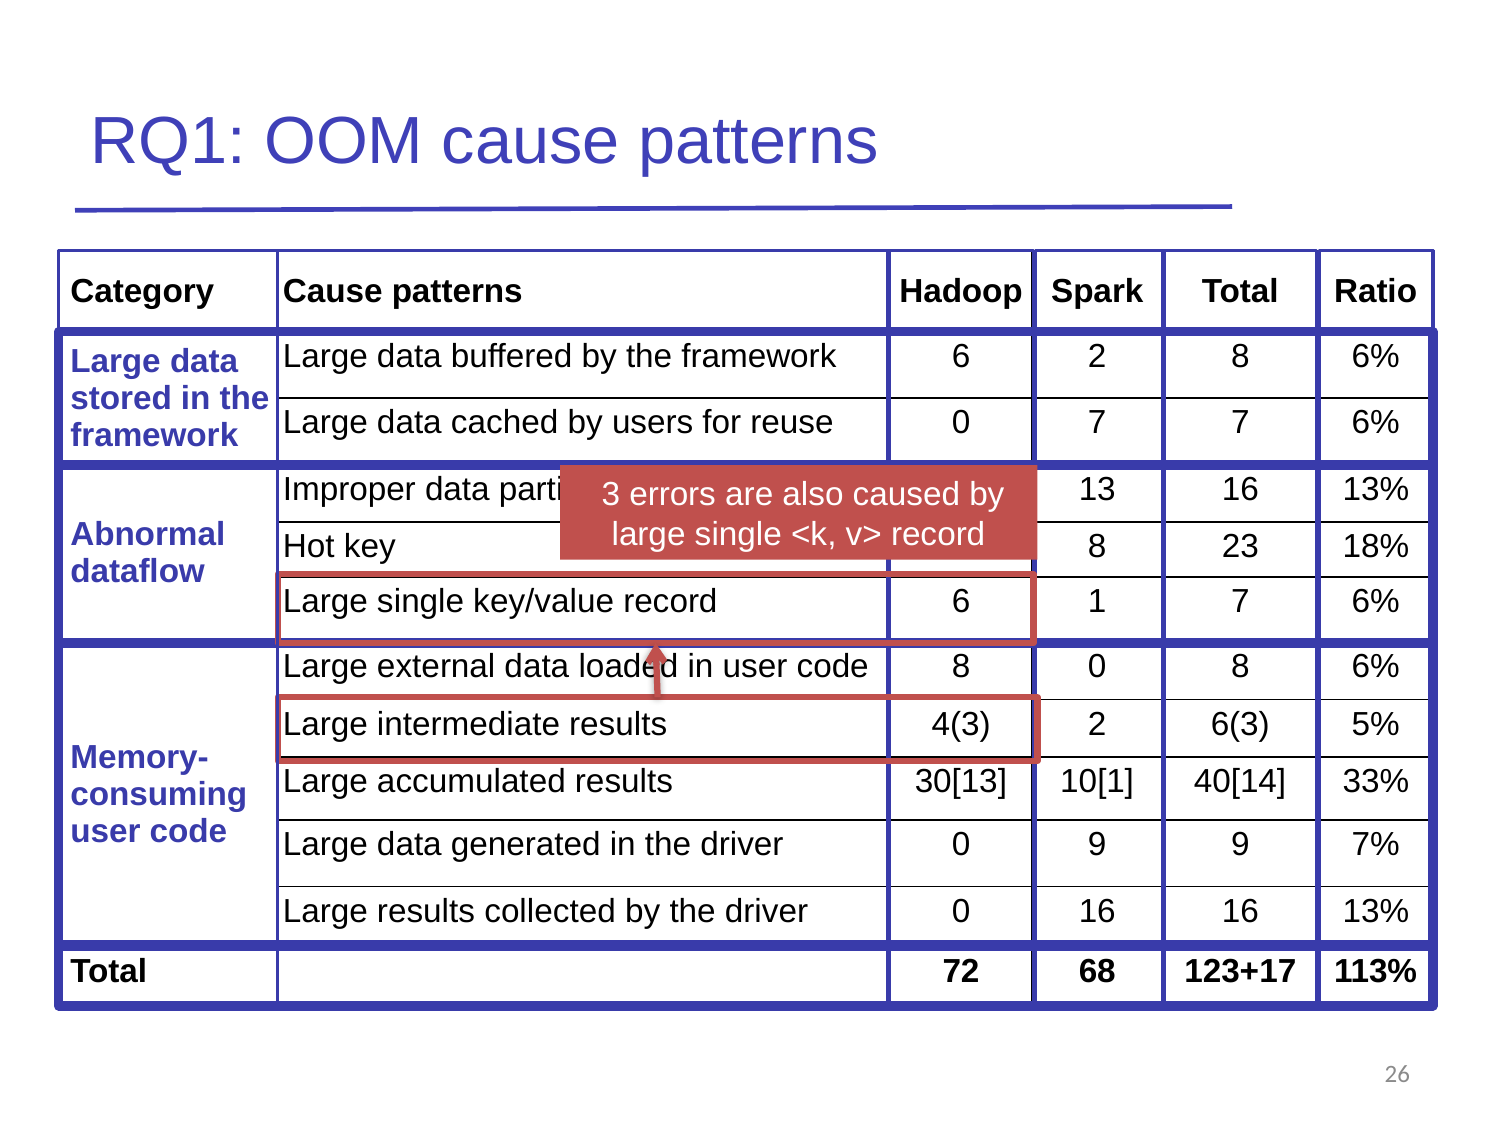

# RQ1: OOM cause patterns

| Category | Cause patterns | Hadoop | Spark | Total | Ratio |
| --- | --- | --- | --- | --- | --- |
| Large data stored in the framework | Large data buffered by the framework | 6 | 2 | 8 | 6% |
|  | Large data cached by users for reuse | 0 | 7 | 7 | 6% |
| Abnormal dataflow | Improper data partition | 3 | 13 | 16 | 13% |
|  | Hot key | 15 | 8 | 23 | 18% |
|  | Large single key/value record | 6 | 1 | 7 | 6% |
| Memory-consuming user code | Large external data loaded in user code | 8 | 0 | 8 | 6% |
|  | Large intermediate results | 4(3) | 2 | 6(3) | 5% |
|  | Large accumulated results | 30[13] | 10[1] | 40[14] | 33% |
|  | Large data generated in the driver | 0 | 9 | 9 | 7% |
|  | Large results collected by the driver | 0 | 16 | 16 | 13% |
| Total |  | 72 | 68 | 123+17 | 113% |

 3 errors are also caused by large single <k, v> record

26